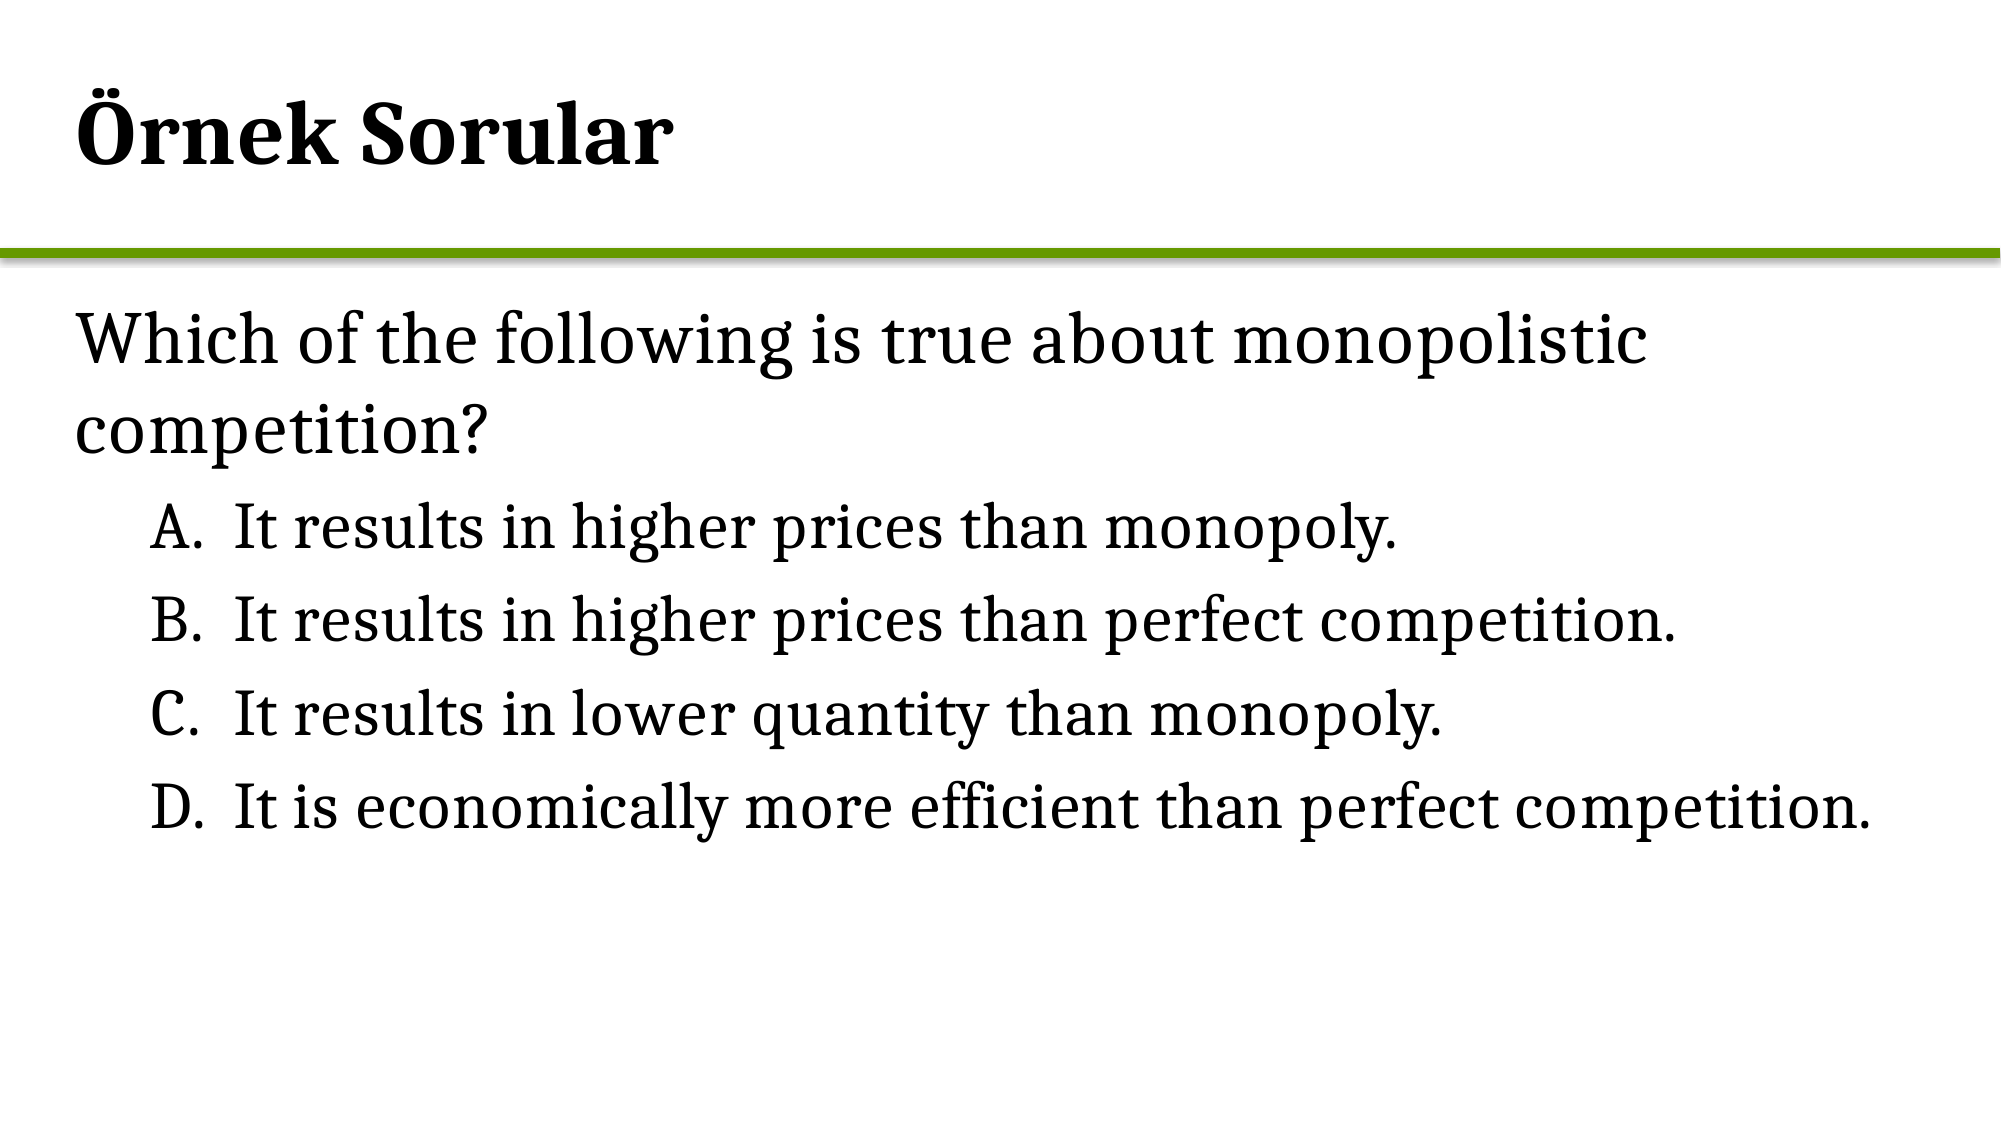

Örnek Sorular
Which of the following is true about monopolistic competition?
It results in higher prices than monopoly.
It results in higher prices than perfect competition.
It results in lower quantity than monopoly.
It is economically more efficient than perfect competition.